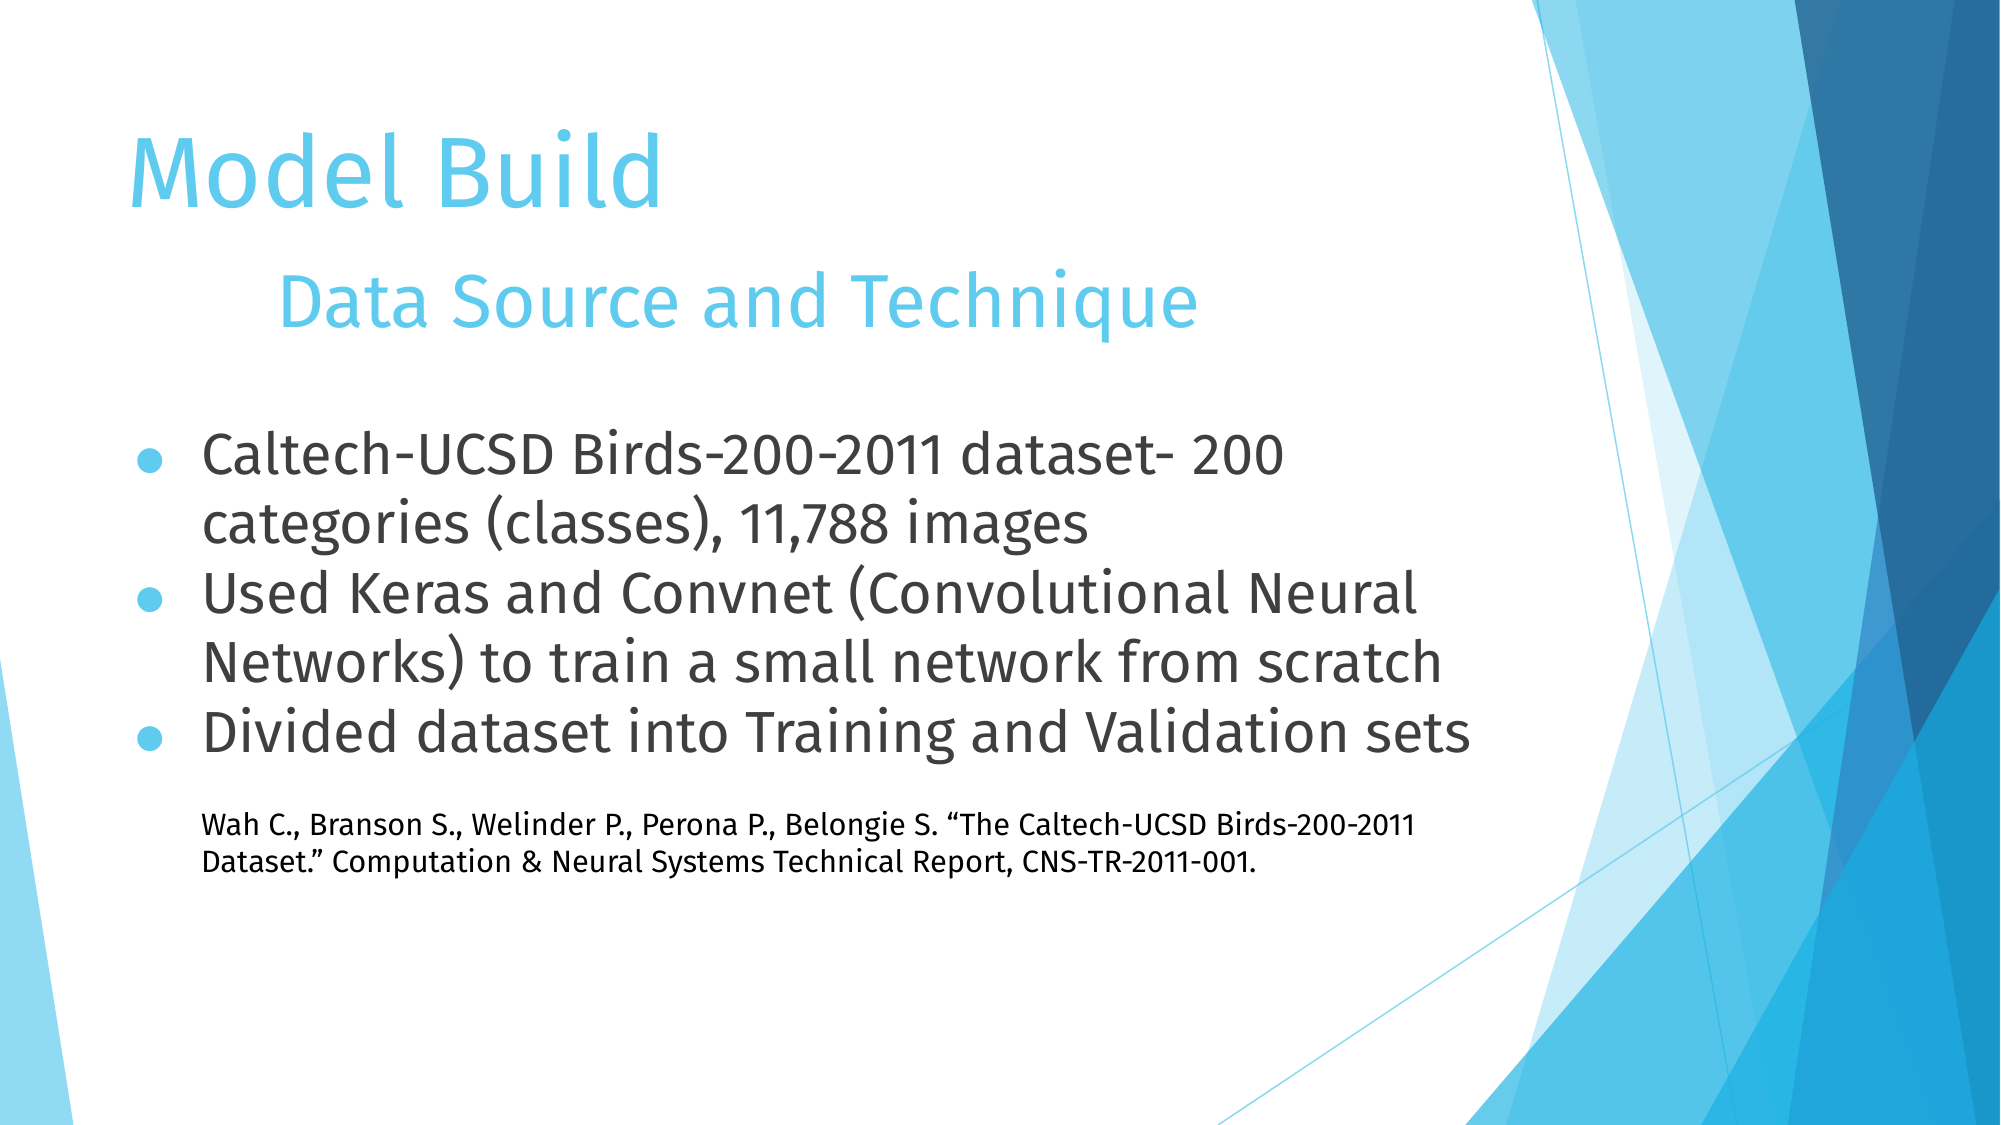

# Model Build Data Source and Technique
Caltech-UCSD Birds-200-2011 dataset- 200 categories (classes), 11,788 images
Used Keras and Convnet (Convolutional Neural Networks) to train a small network from scratch
Divided dataset into Training and Validation sets

Wah C., Branson S., Welinder P., Perona P., Belongie S. “The Caltech-UCSD Birds-200-2011 Dataset.” Computation & Neural Systems Technical Report, CNS-TR-2011-001.